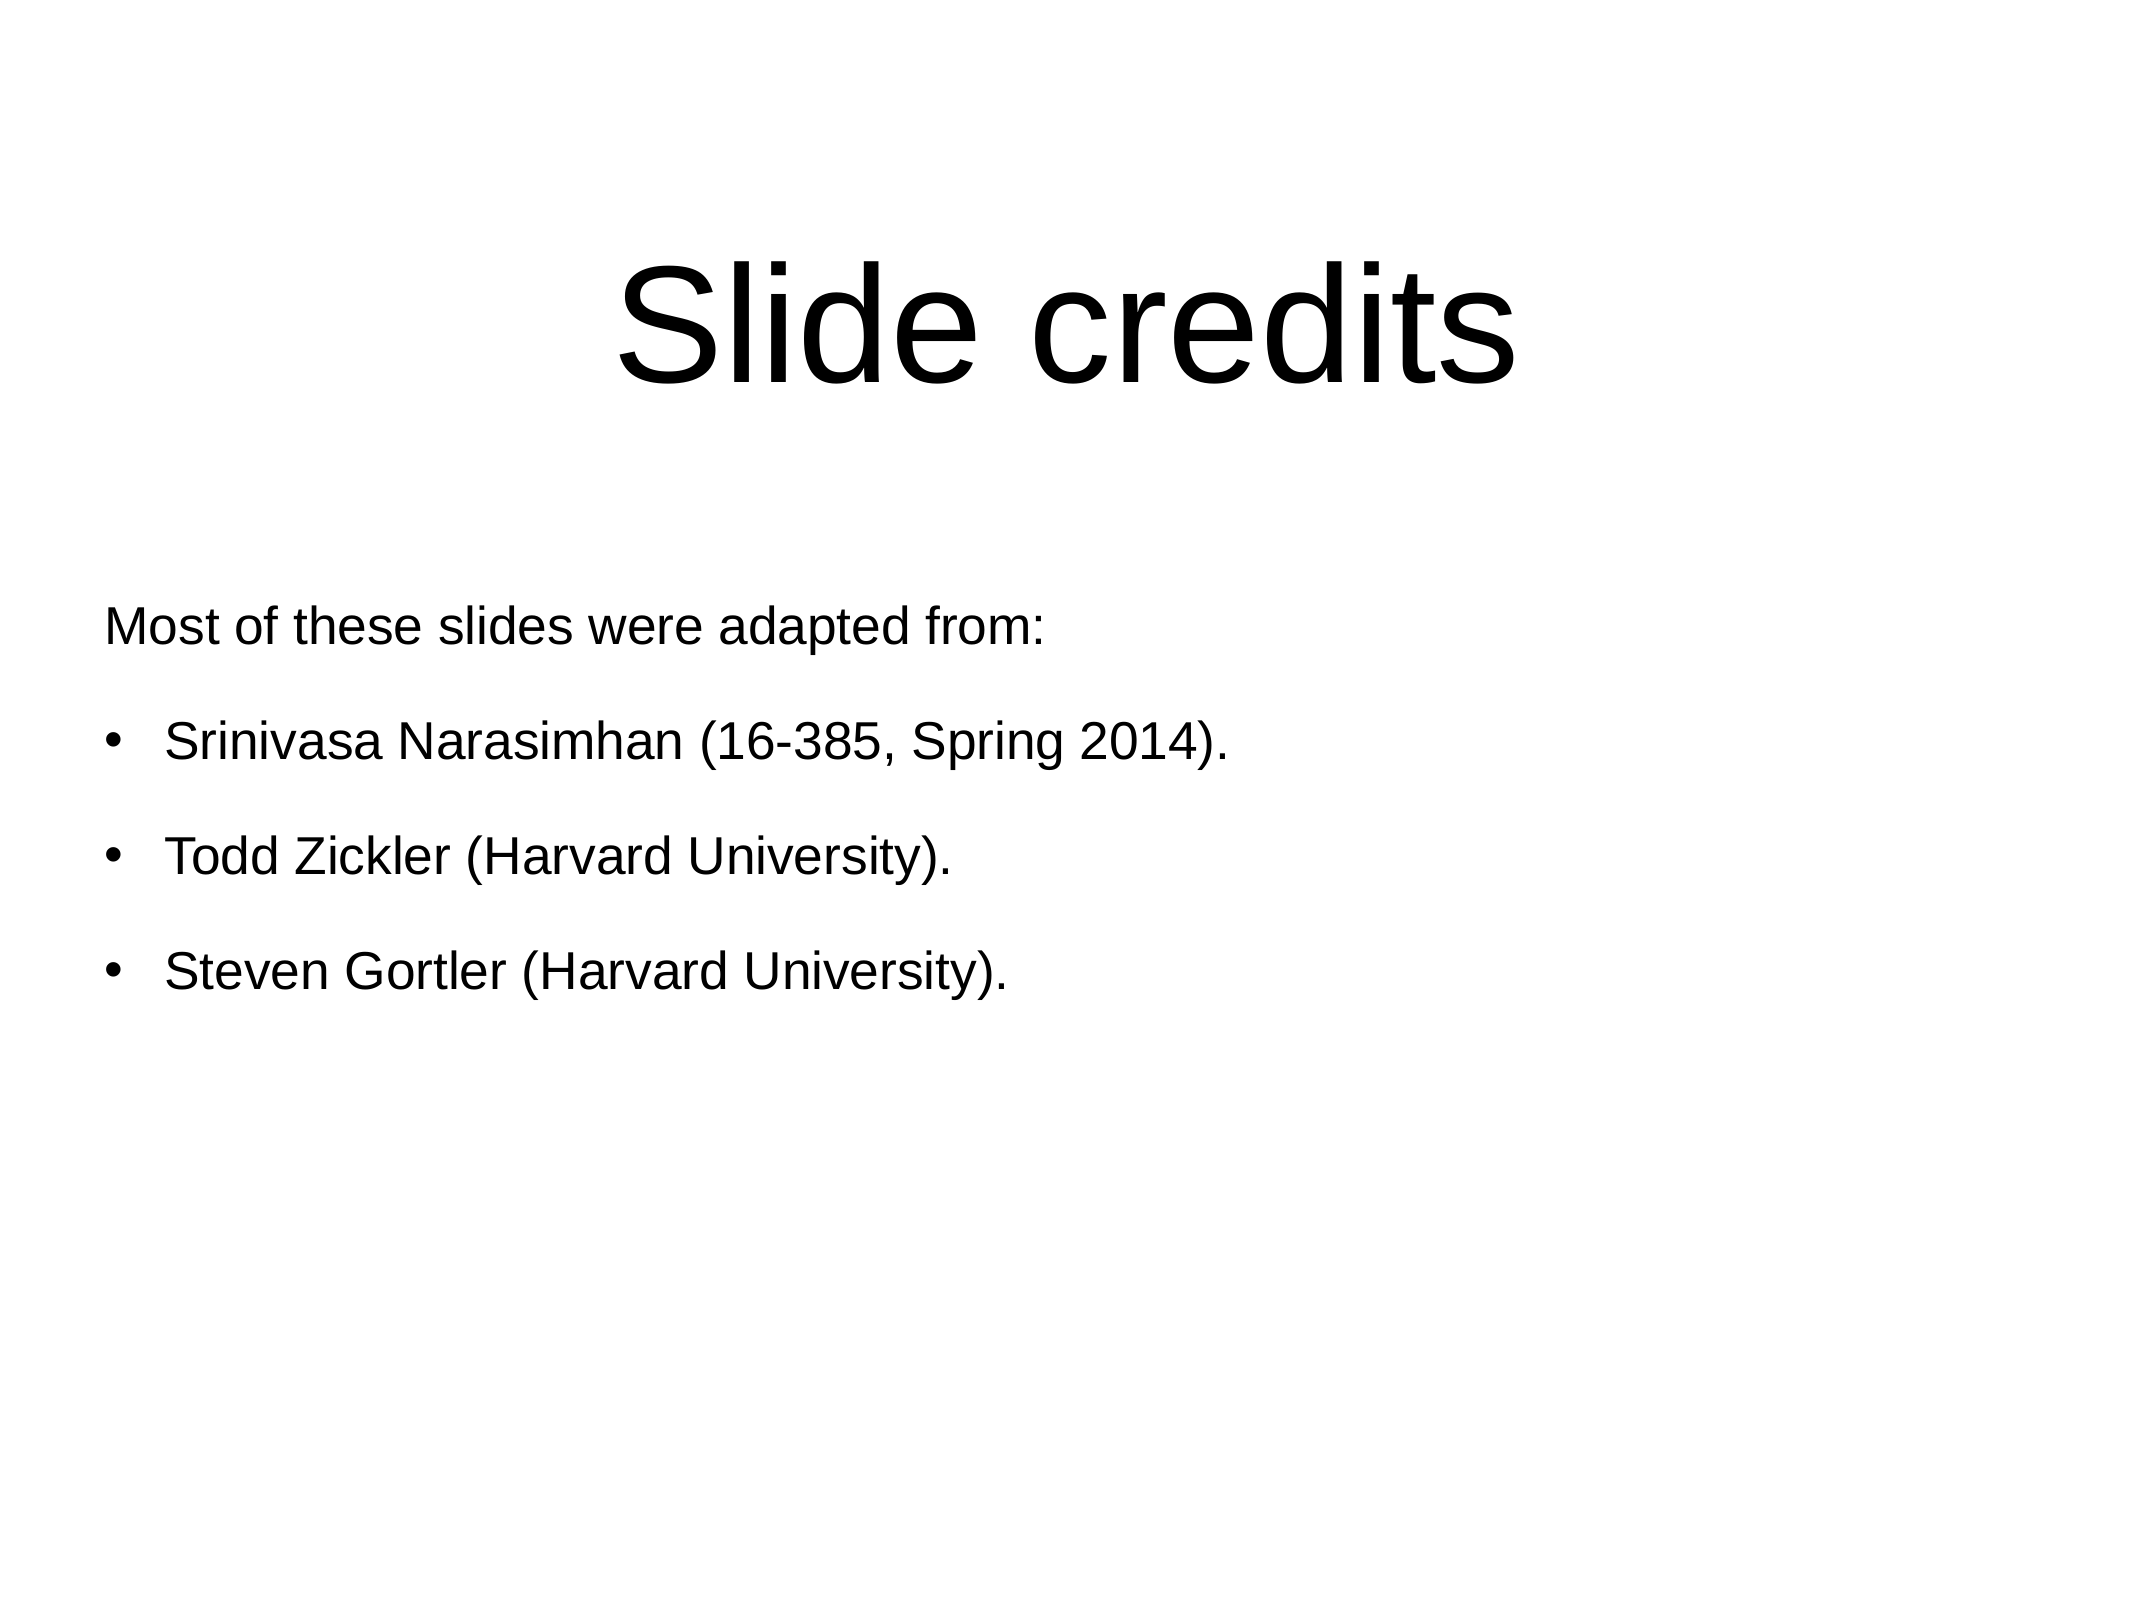

# Slide credits
Most of these slides were adapted from:

Srinivasa Narasimhan (16-385, Spring 2014).

Todd Zickler (Harvard University).

Steven Gortler (Harvard University).